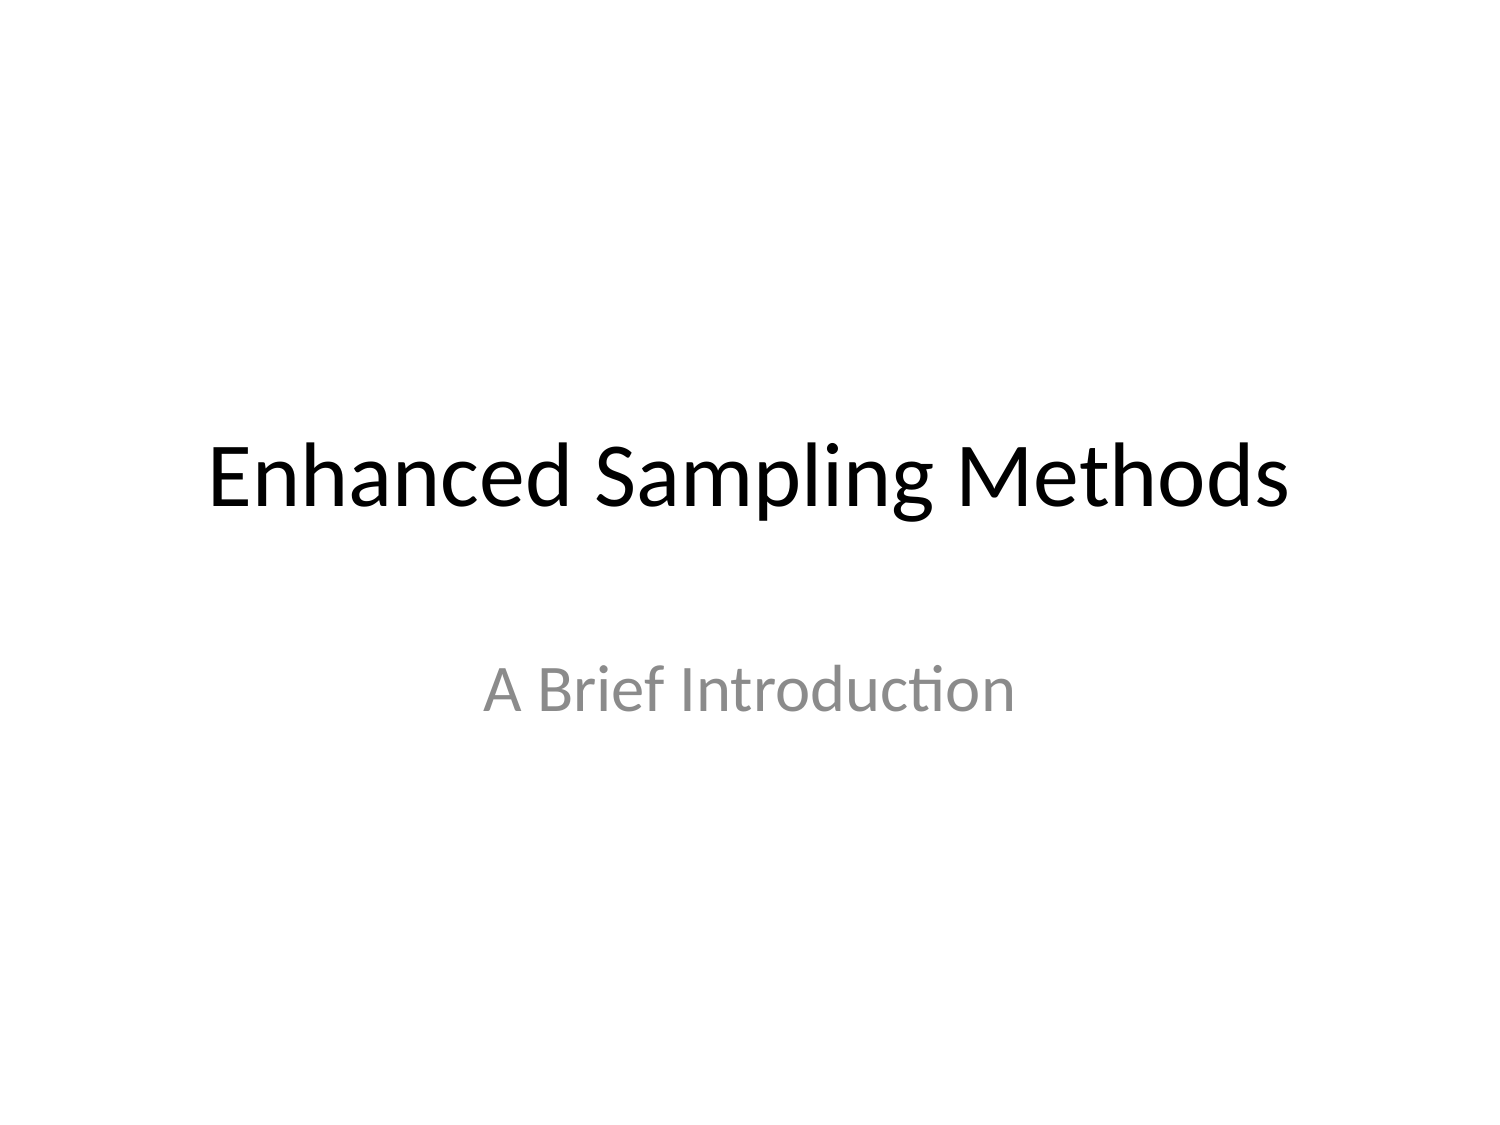

# Enhanced Sampling Methods
A Brief Introduction